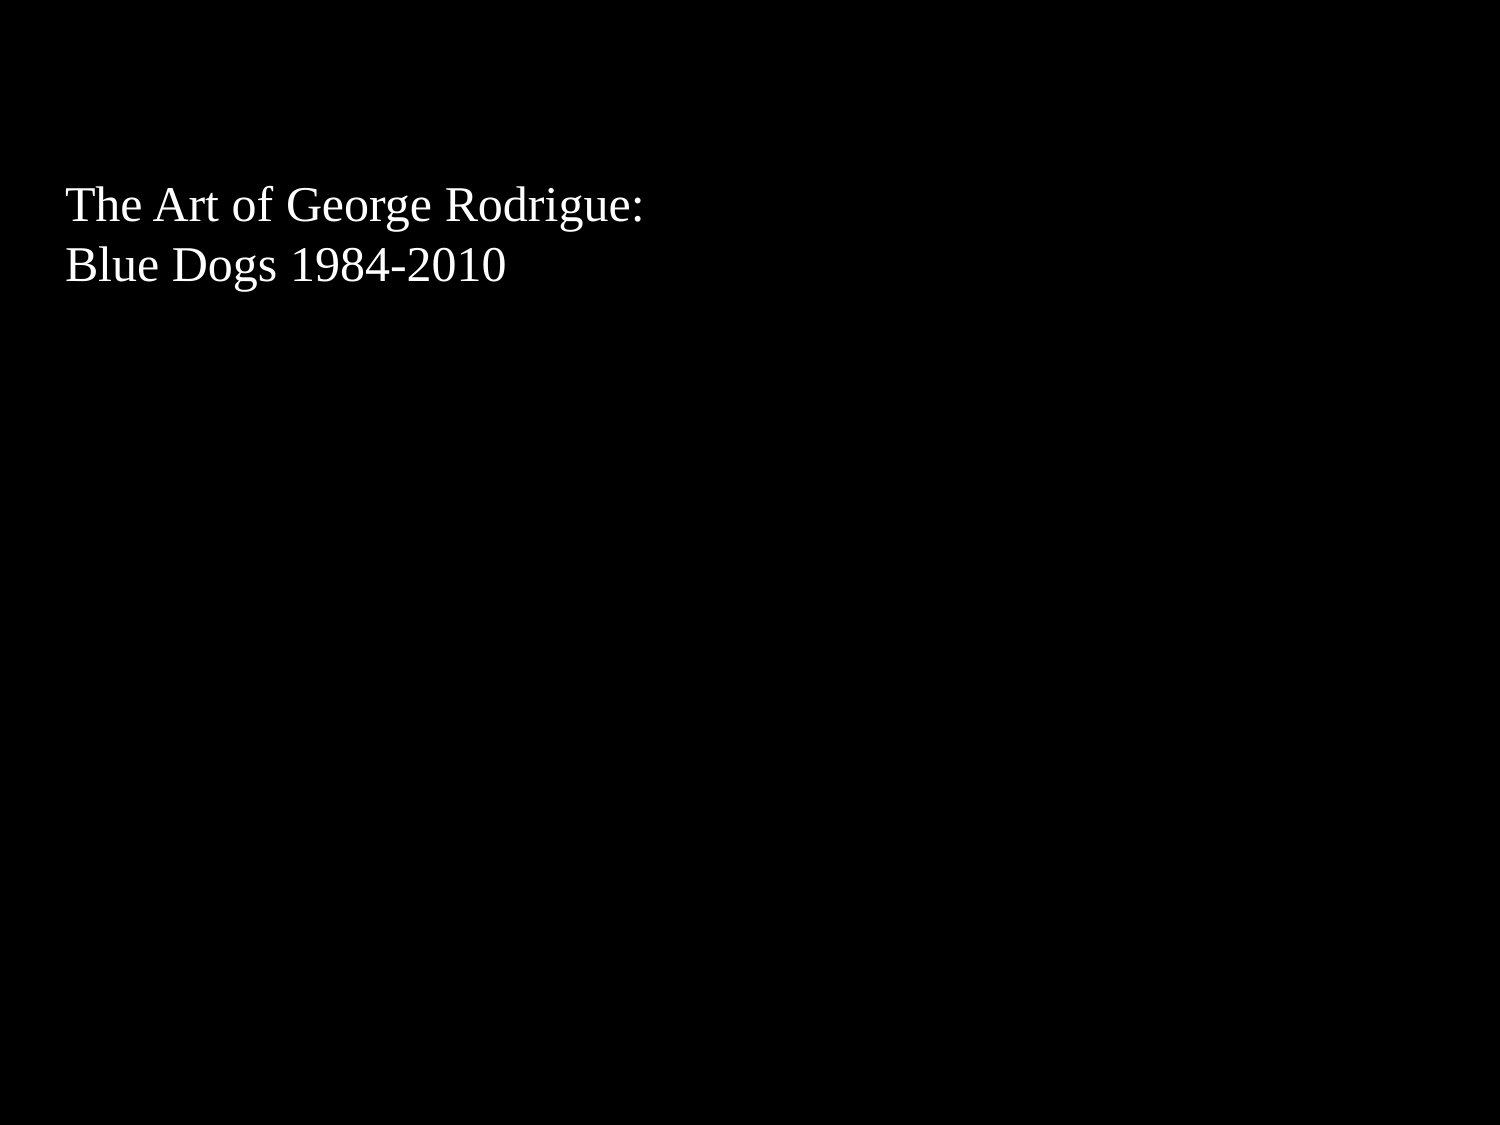

# The Art of George Rodrigue: Blue Dogs 1984-2010